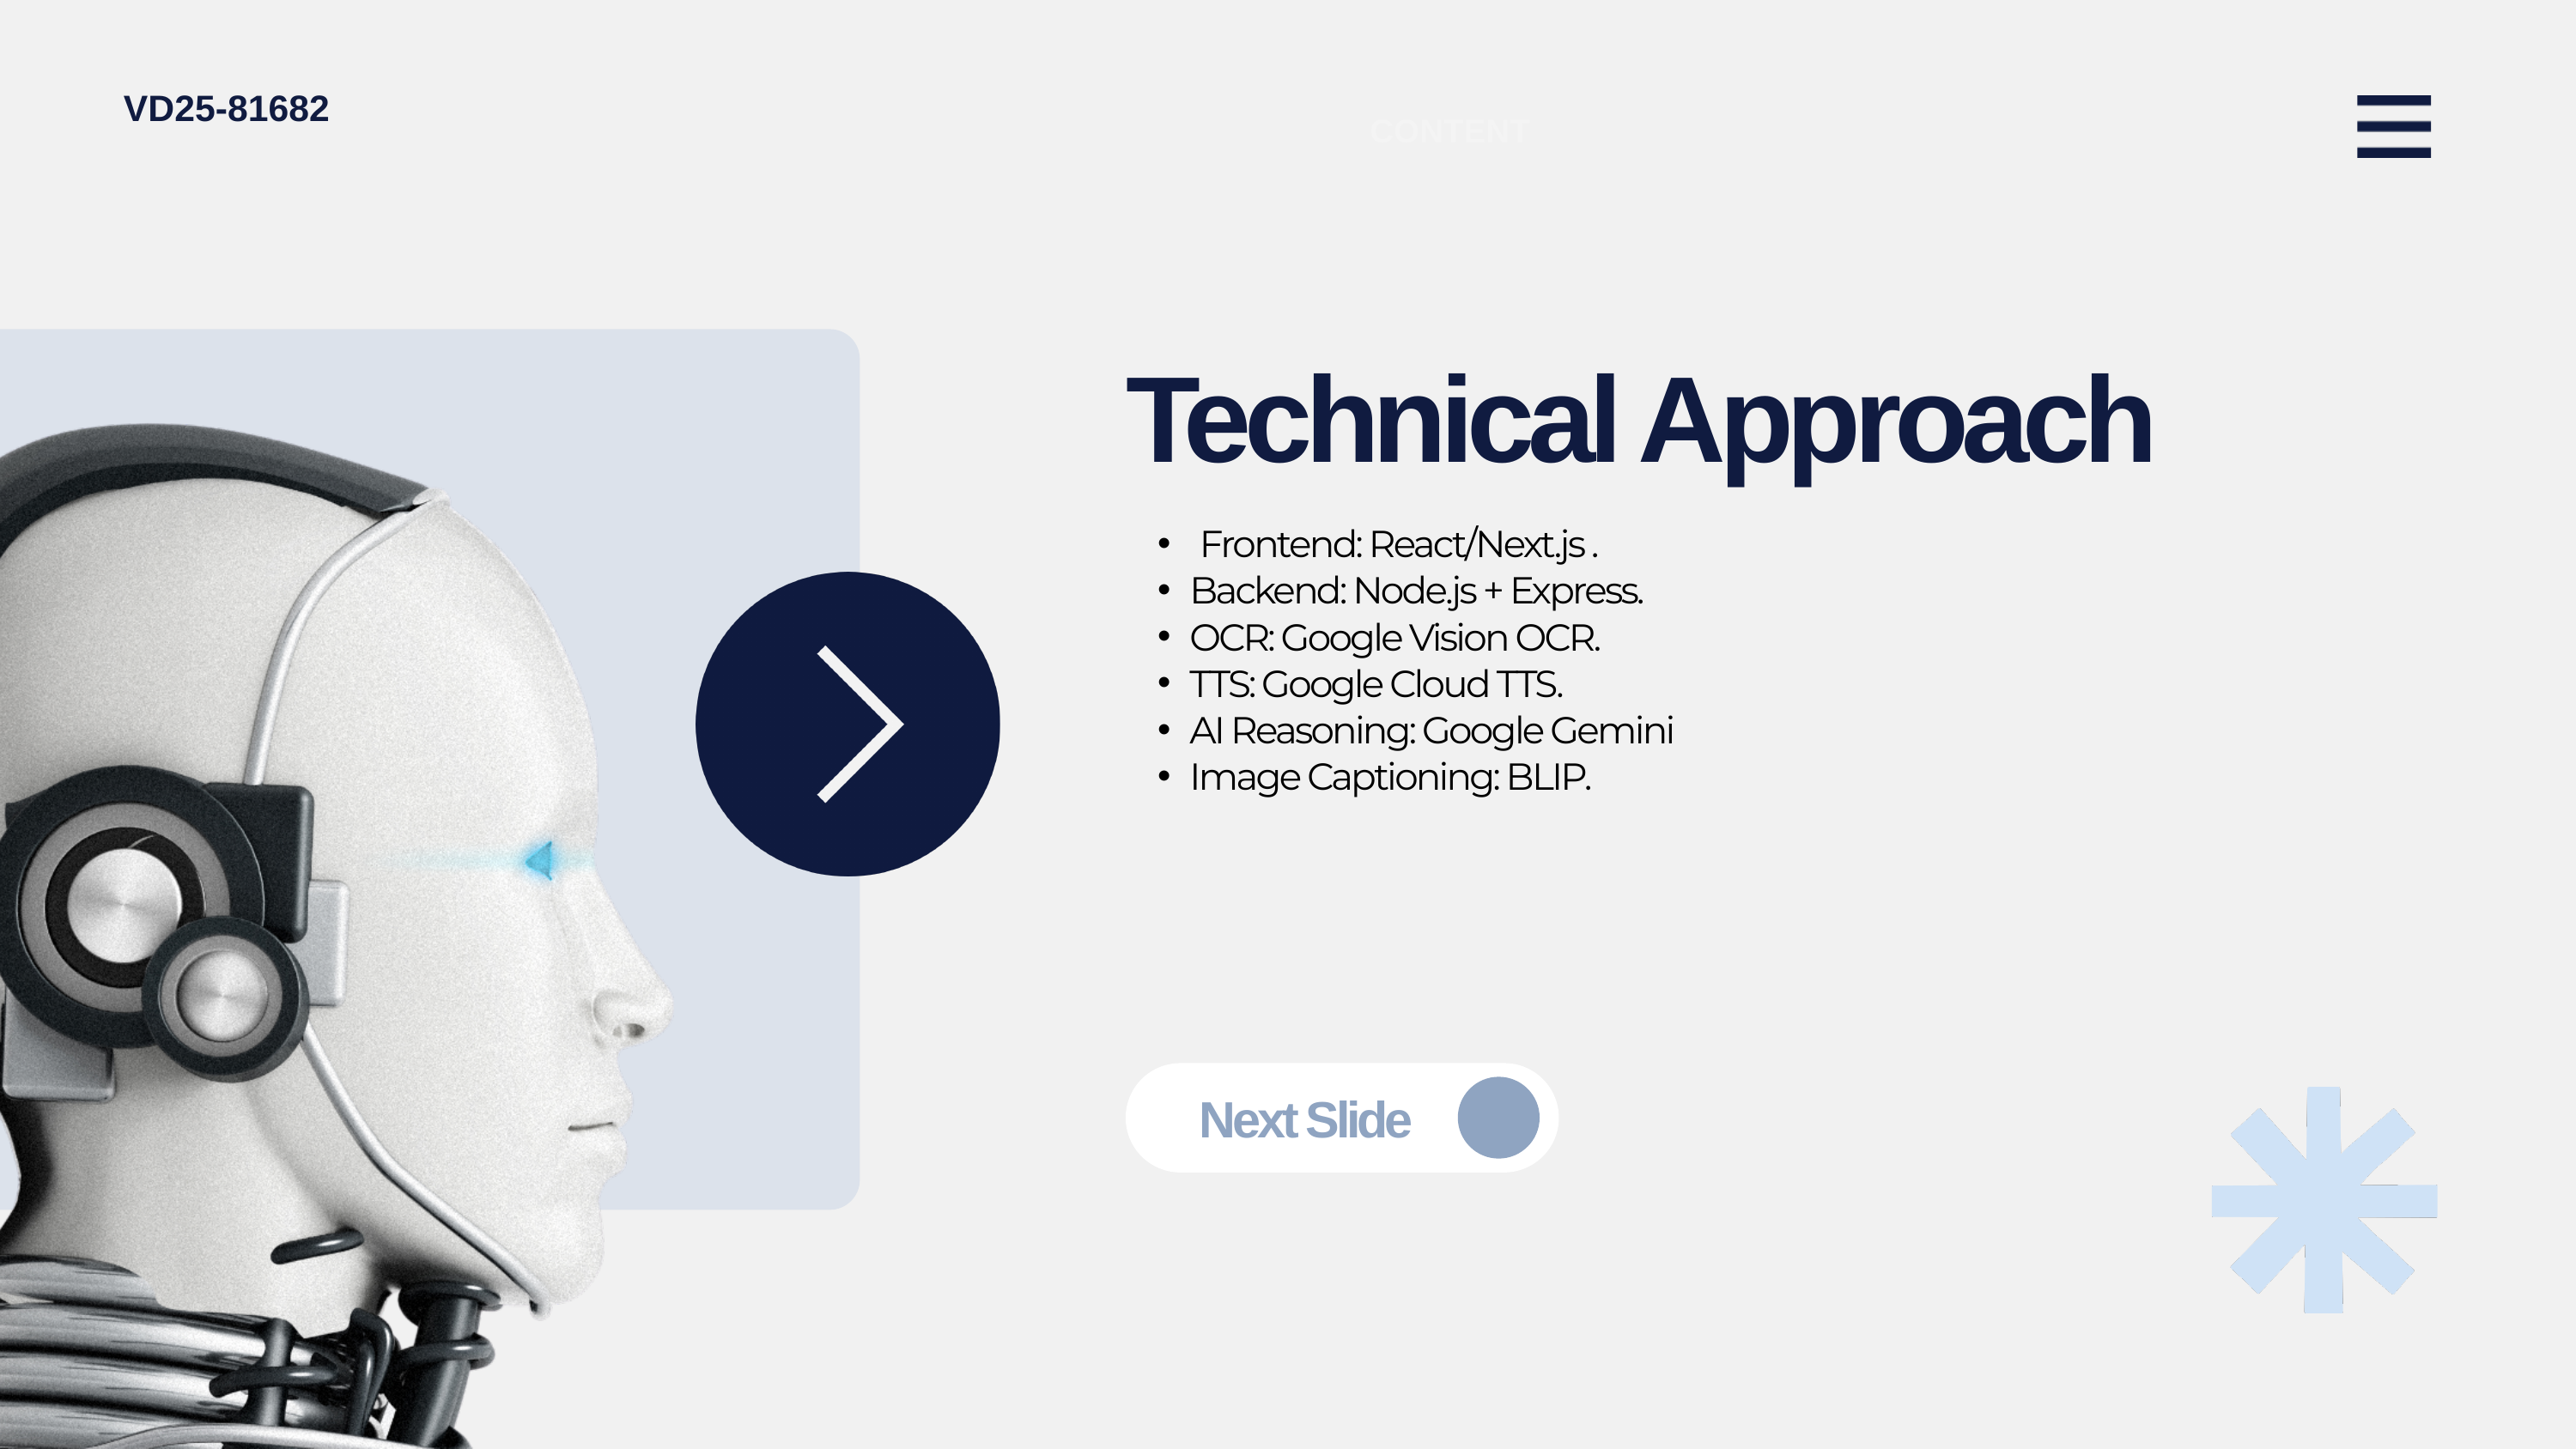

VD25-81682

CONTENT

Technical Approach

 Frontend: React/Next.js .
Backend: Node.js + Express.
OCR: Google Vision OCR.
TTS: Google Cloud TTS.
AI Reasoning: Google Gemini
Image Captioning: BLIP.

Next Slide